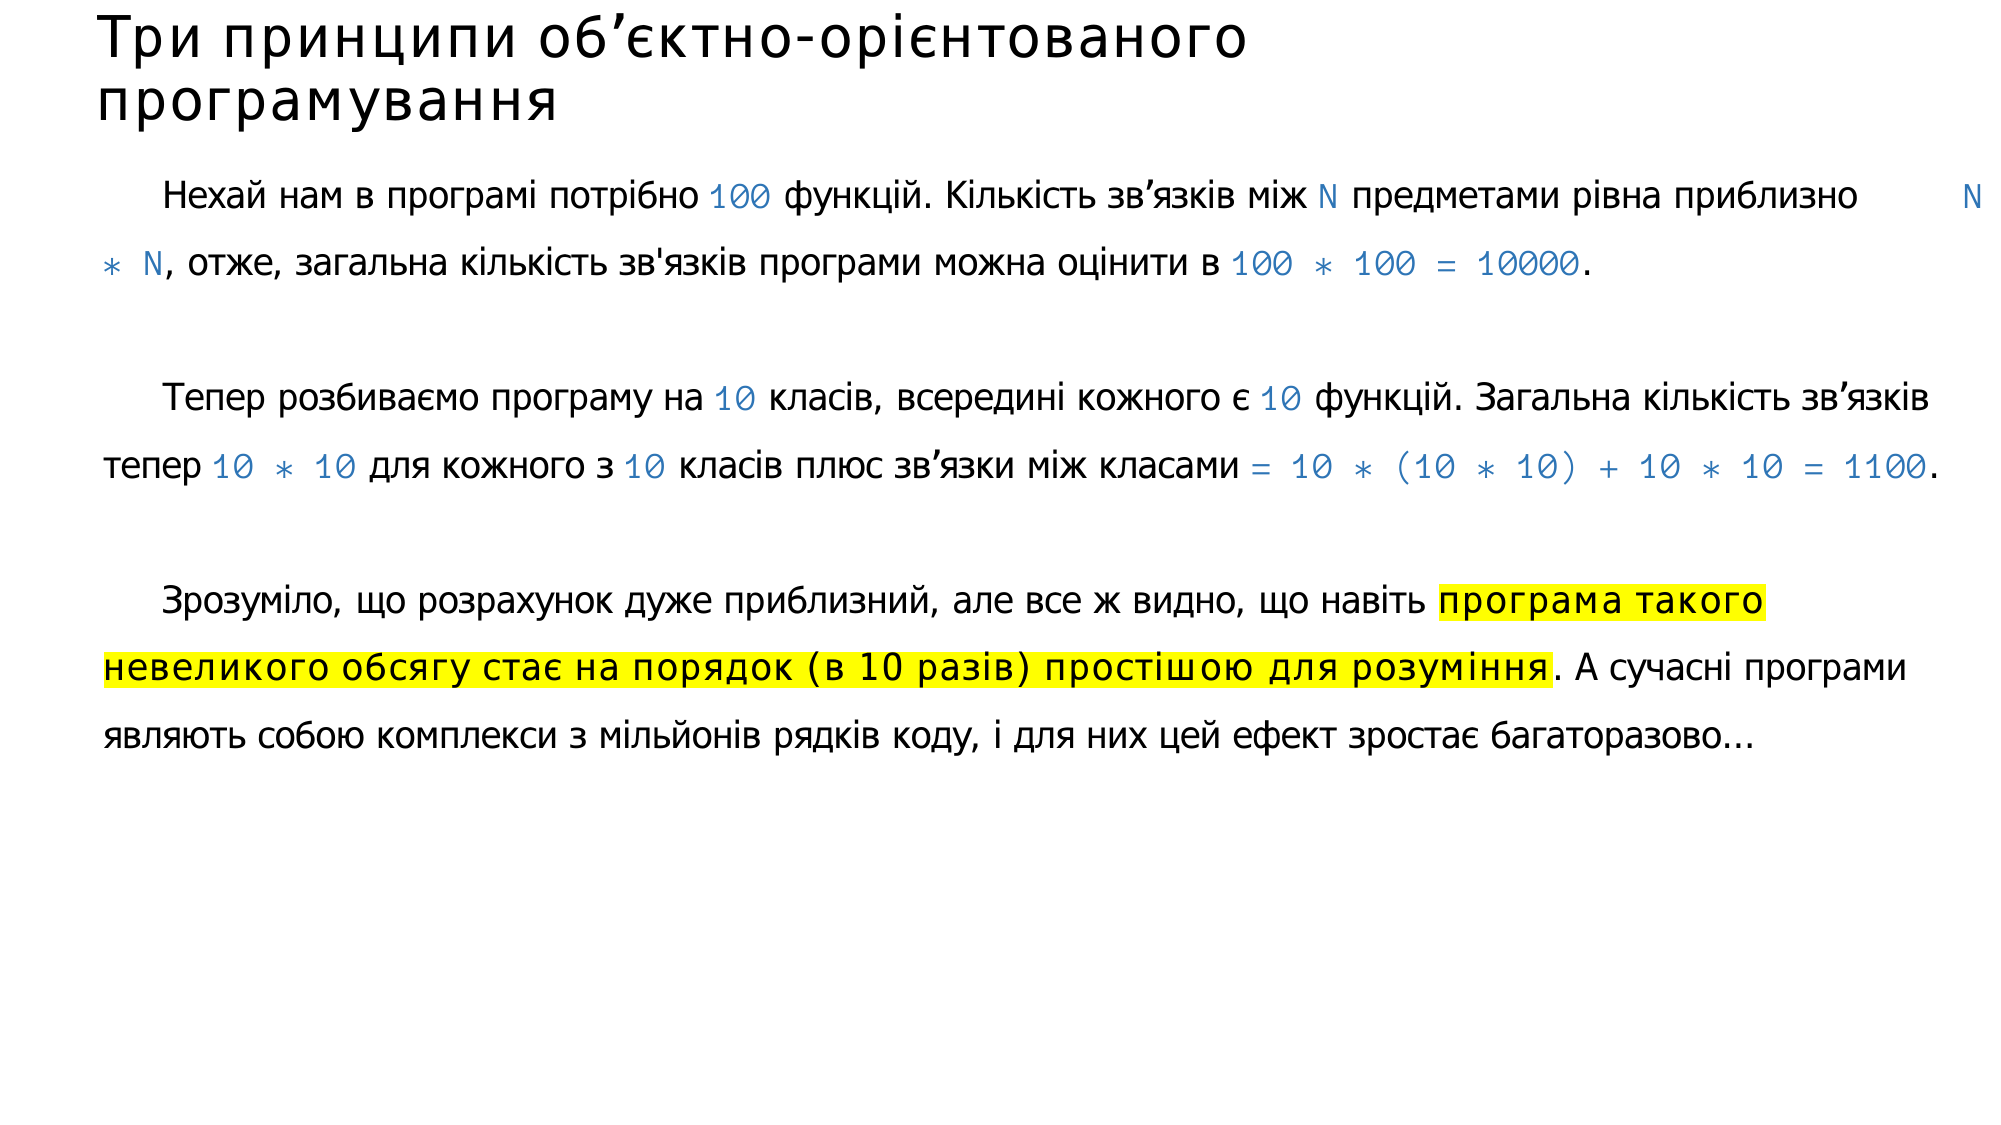

# Три принципи об’єктно-орієнтованого програмування
Нехай нам в програмі потрібно 100 функцій. Кількість зв’язків між N предметами рівна приблизно         N * N, отже, загальна кількість зв'язків програми можна оцінити в 100 * 100 = 10000.

Тепер розбиваємо програму на 10 класів, всередині кожного є 10 функцій. Загальна кількість зв’язків тепер 10 * 10 для кожного з 10 класів плюс зв’язки між класами = 10 * (10 * 10) + 10 * 10 = 1100.

Зрозуміло, що розрахунок дуже приблизний, але все ж видно, що навіть програма такого невеликого обсягу стає на порядок (в 10 разів) простішою для розуміння. А сучасні програми являють собою комплекси з мільйонів рядків коду, і для них цей ефект зростає багаторазово...